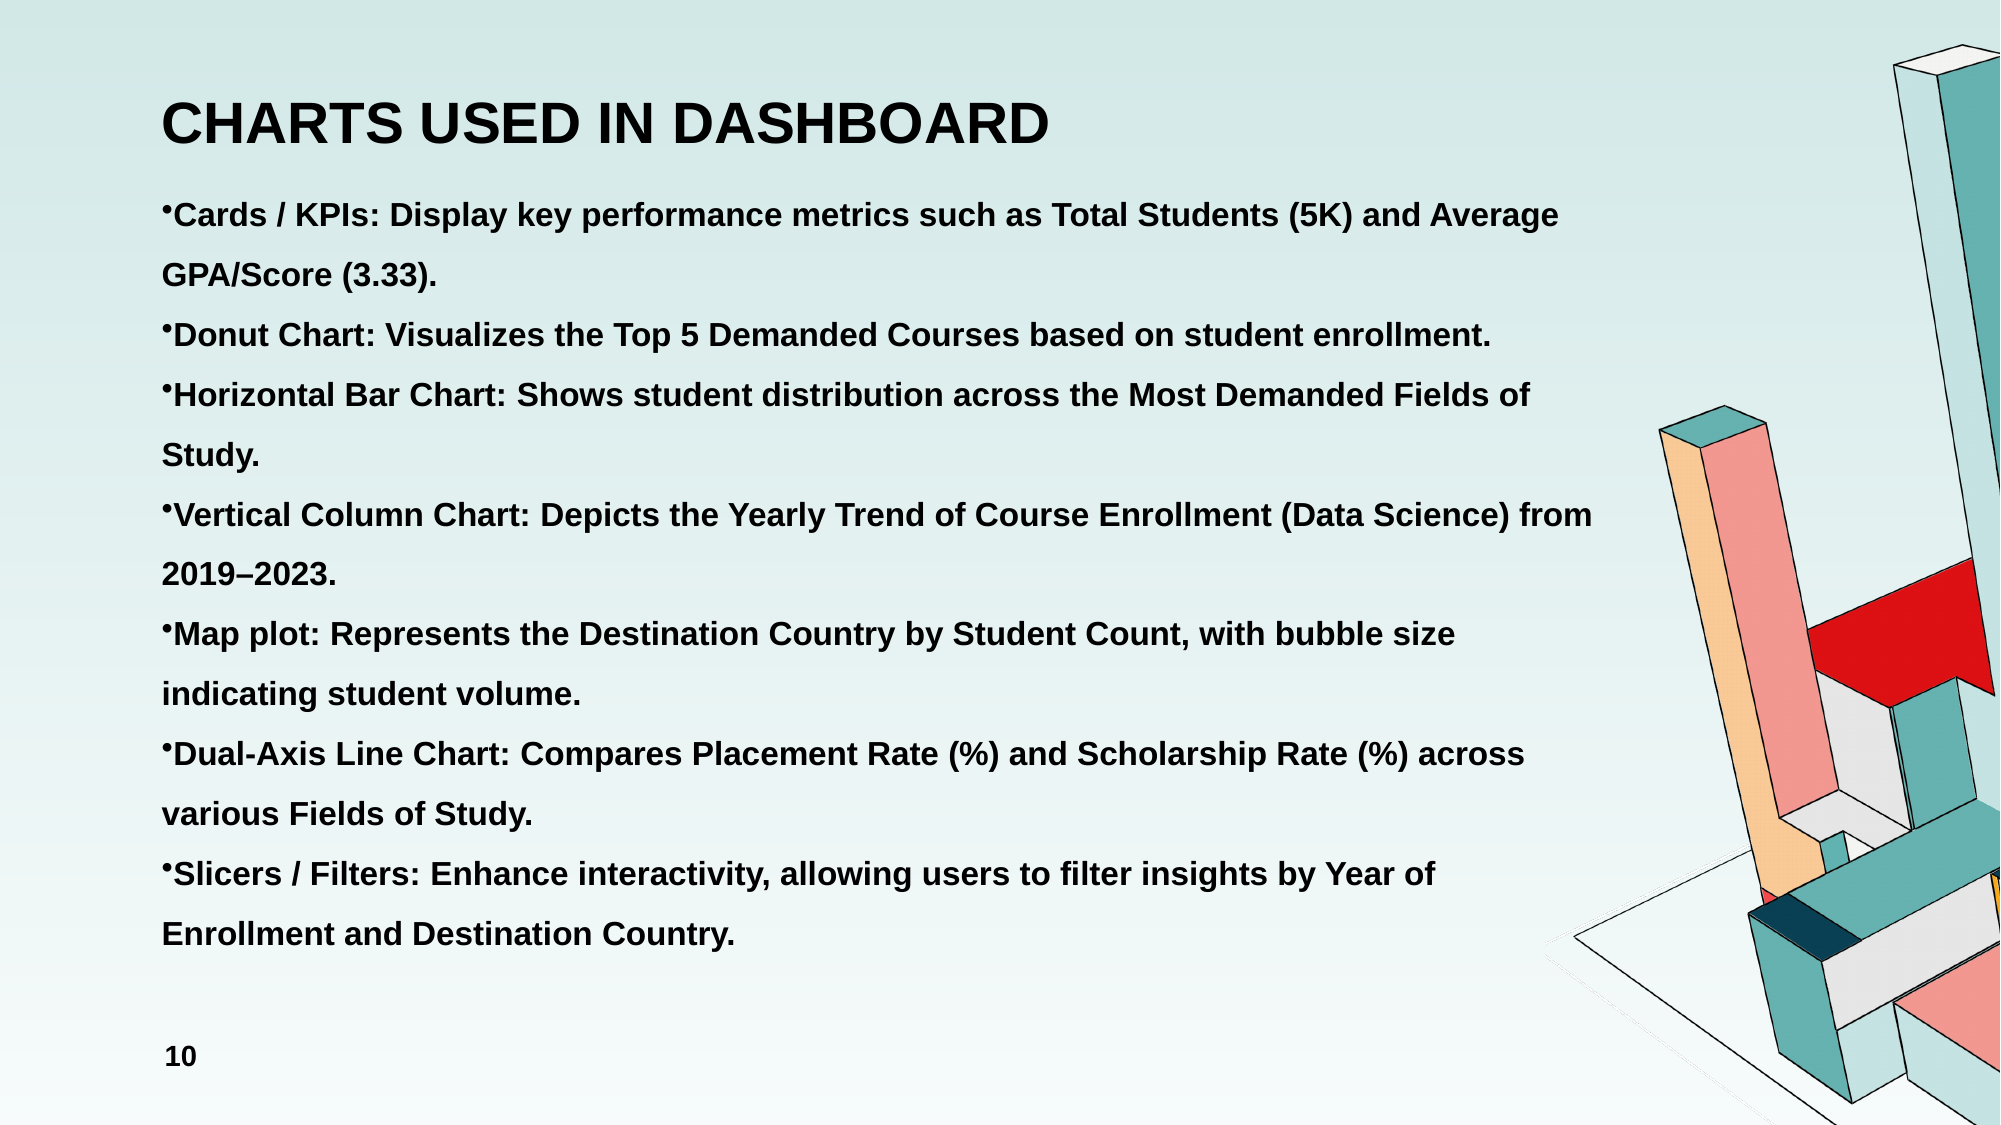

# Charts Used in Dashboard
Cards / KPIs: Display key performance metrics such as Total Students (5K) and Average GPA/Score (3.33).
Donut Chart: Visualizes the Top 5 Demanded Courses based on student enrollment.
Horizontal Bar Chart: Shows student distribution across the Most Demanded Fields of Study.
Vertical Column Chart: Depicts the Yearly Trend of Course Enrollment (Data Science) from 2019–2023.
Map plot: Represents the Destination Country by Student Count, with bubble size indicating student volume.
Dual-Axis Line Chart: Compares Placement Rate (%) and Scholarship Rate (%) across various Fields of Study.
Slicers / Filters: Enhance interactivity, allowing users to filter insights by Year of Enrollment and Destination Country.
10